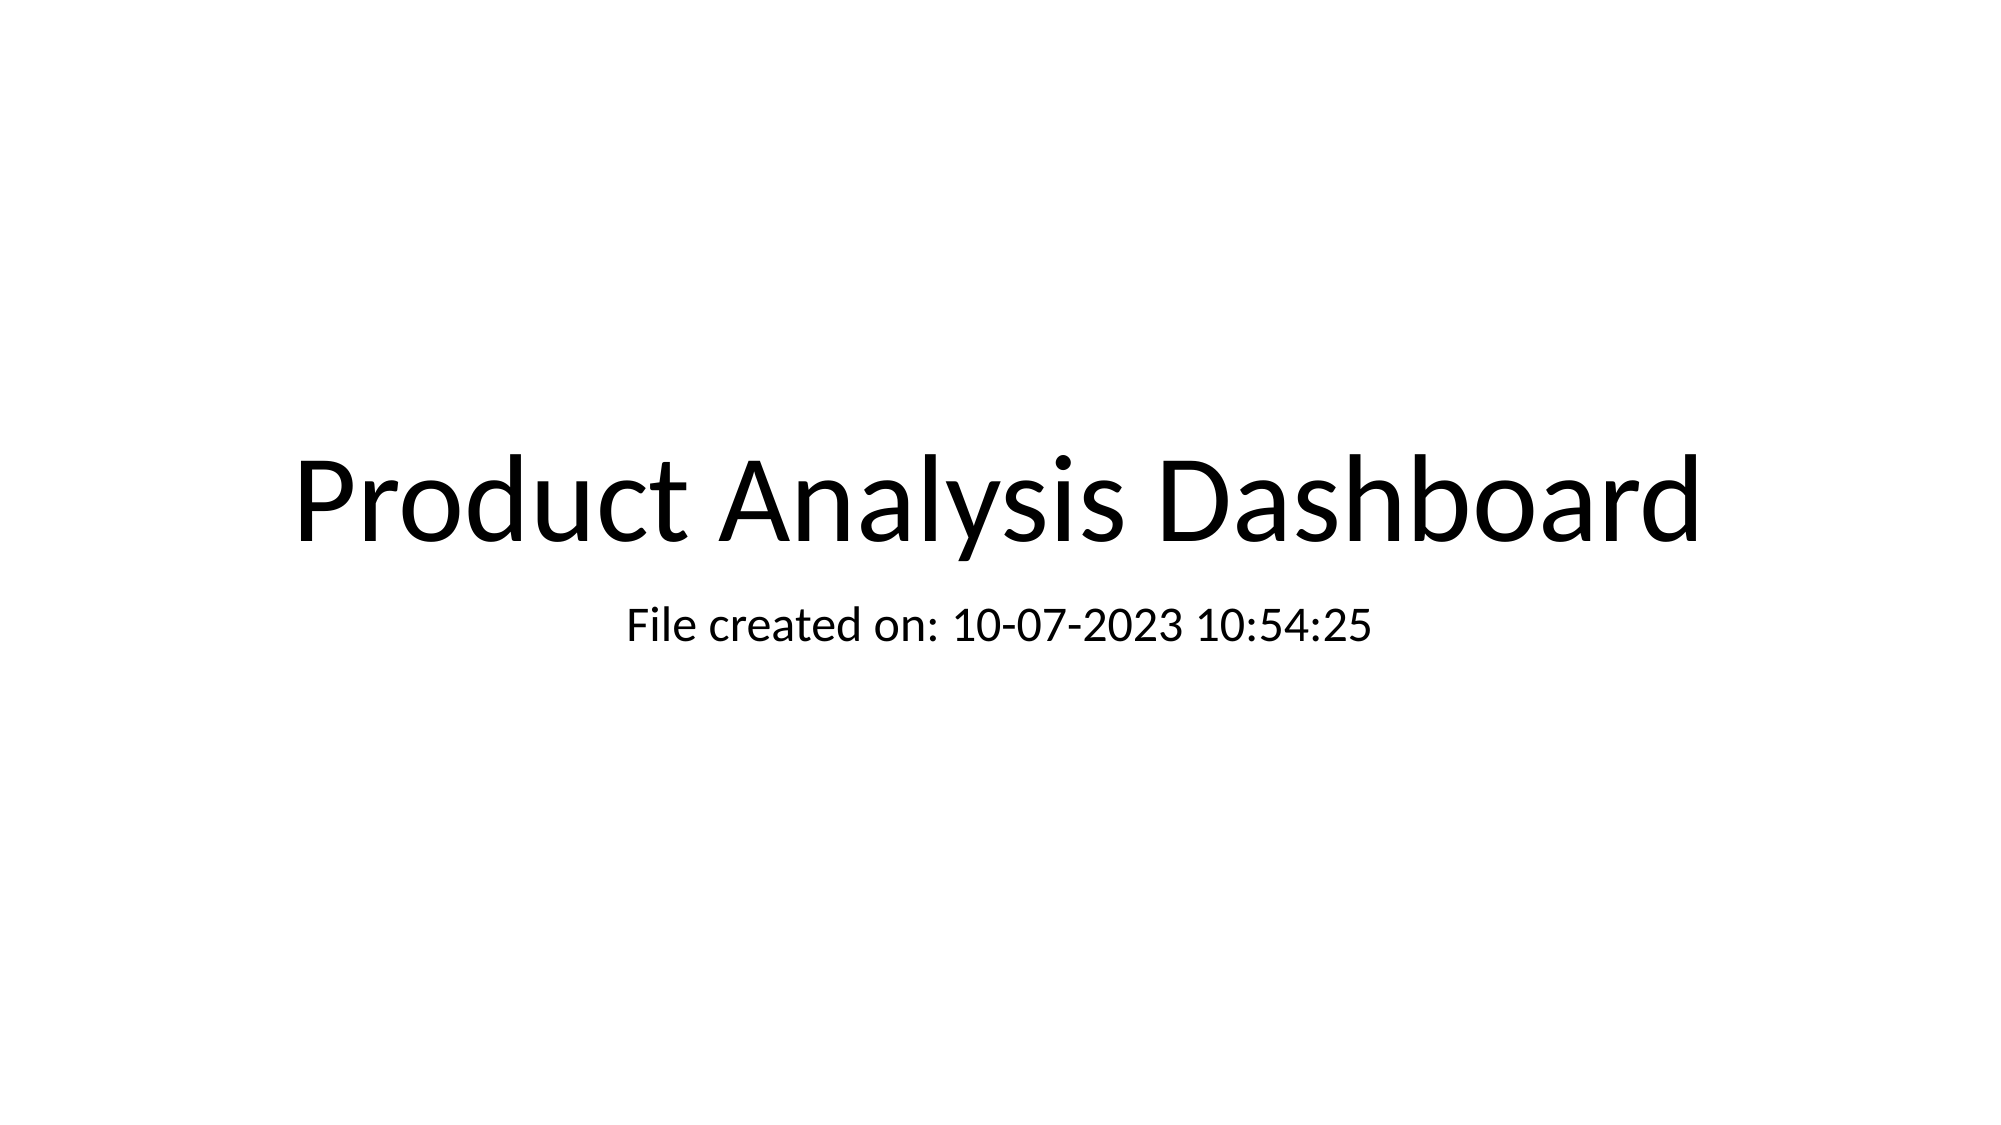

# Product Analysis Dashboard
File created on: 10-07-2023 10:54:25